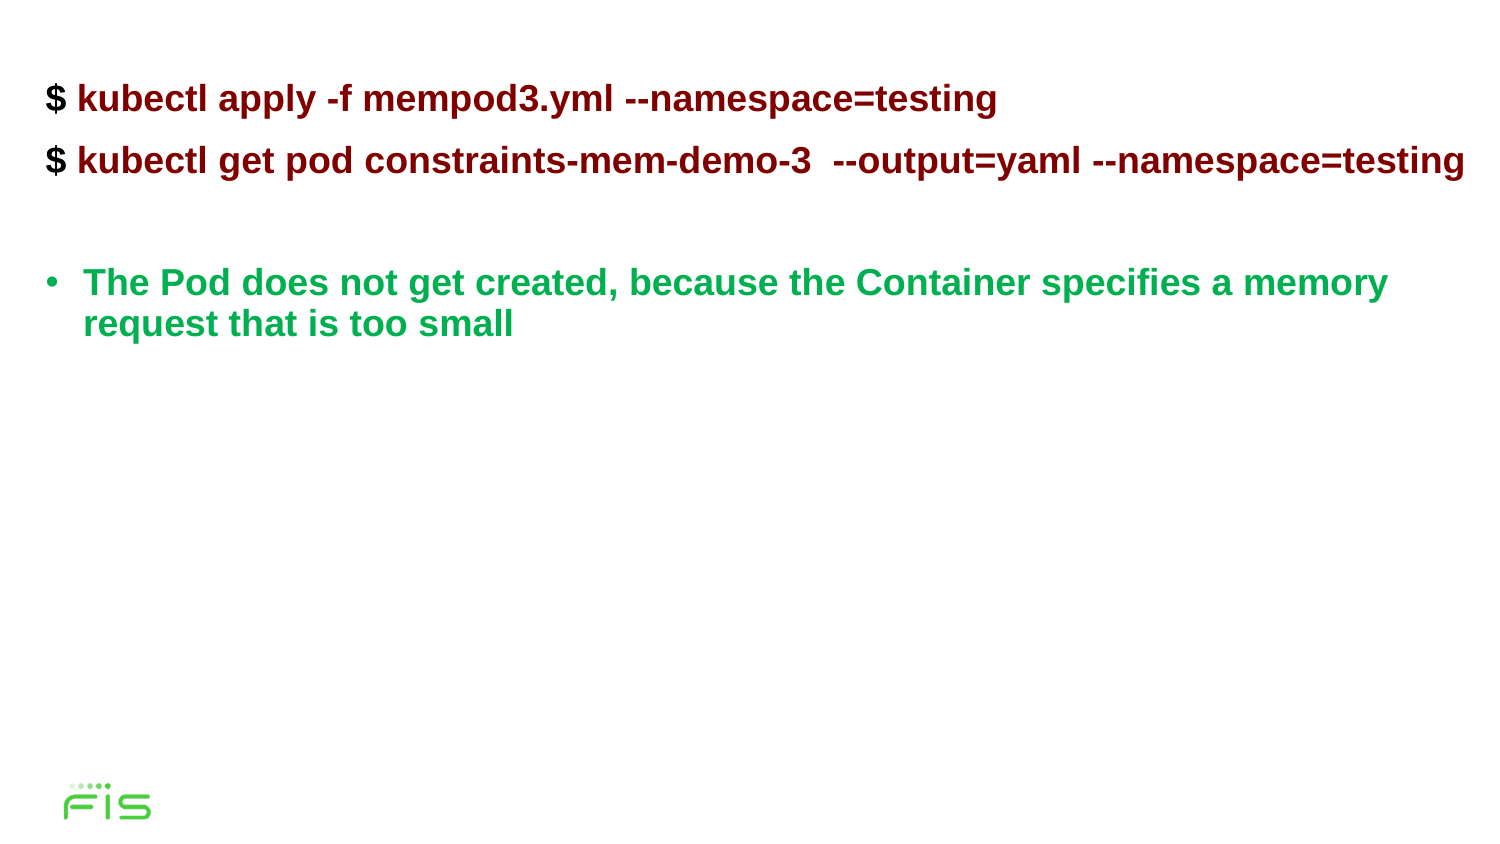

$ kubectl apply -f mempod3.yml --namespace=testing
$ kubectl get pod constraints-mem-demo-3  --output=yaml --namespace=testing

The Pod does not get created, because the Container specifies a memory request that is too small